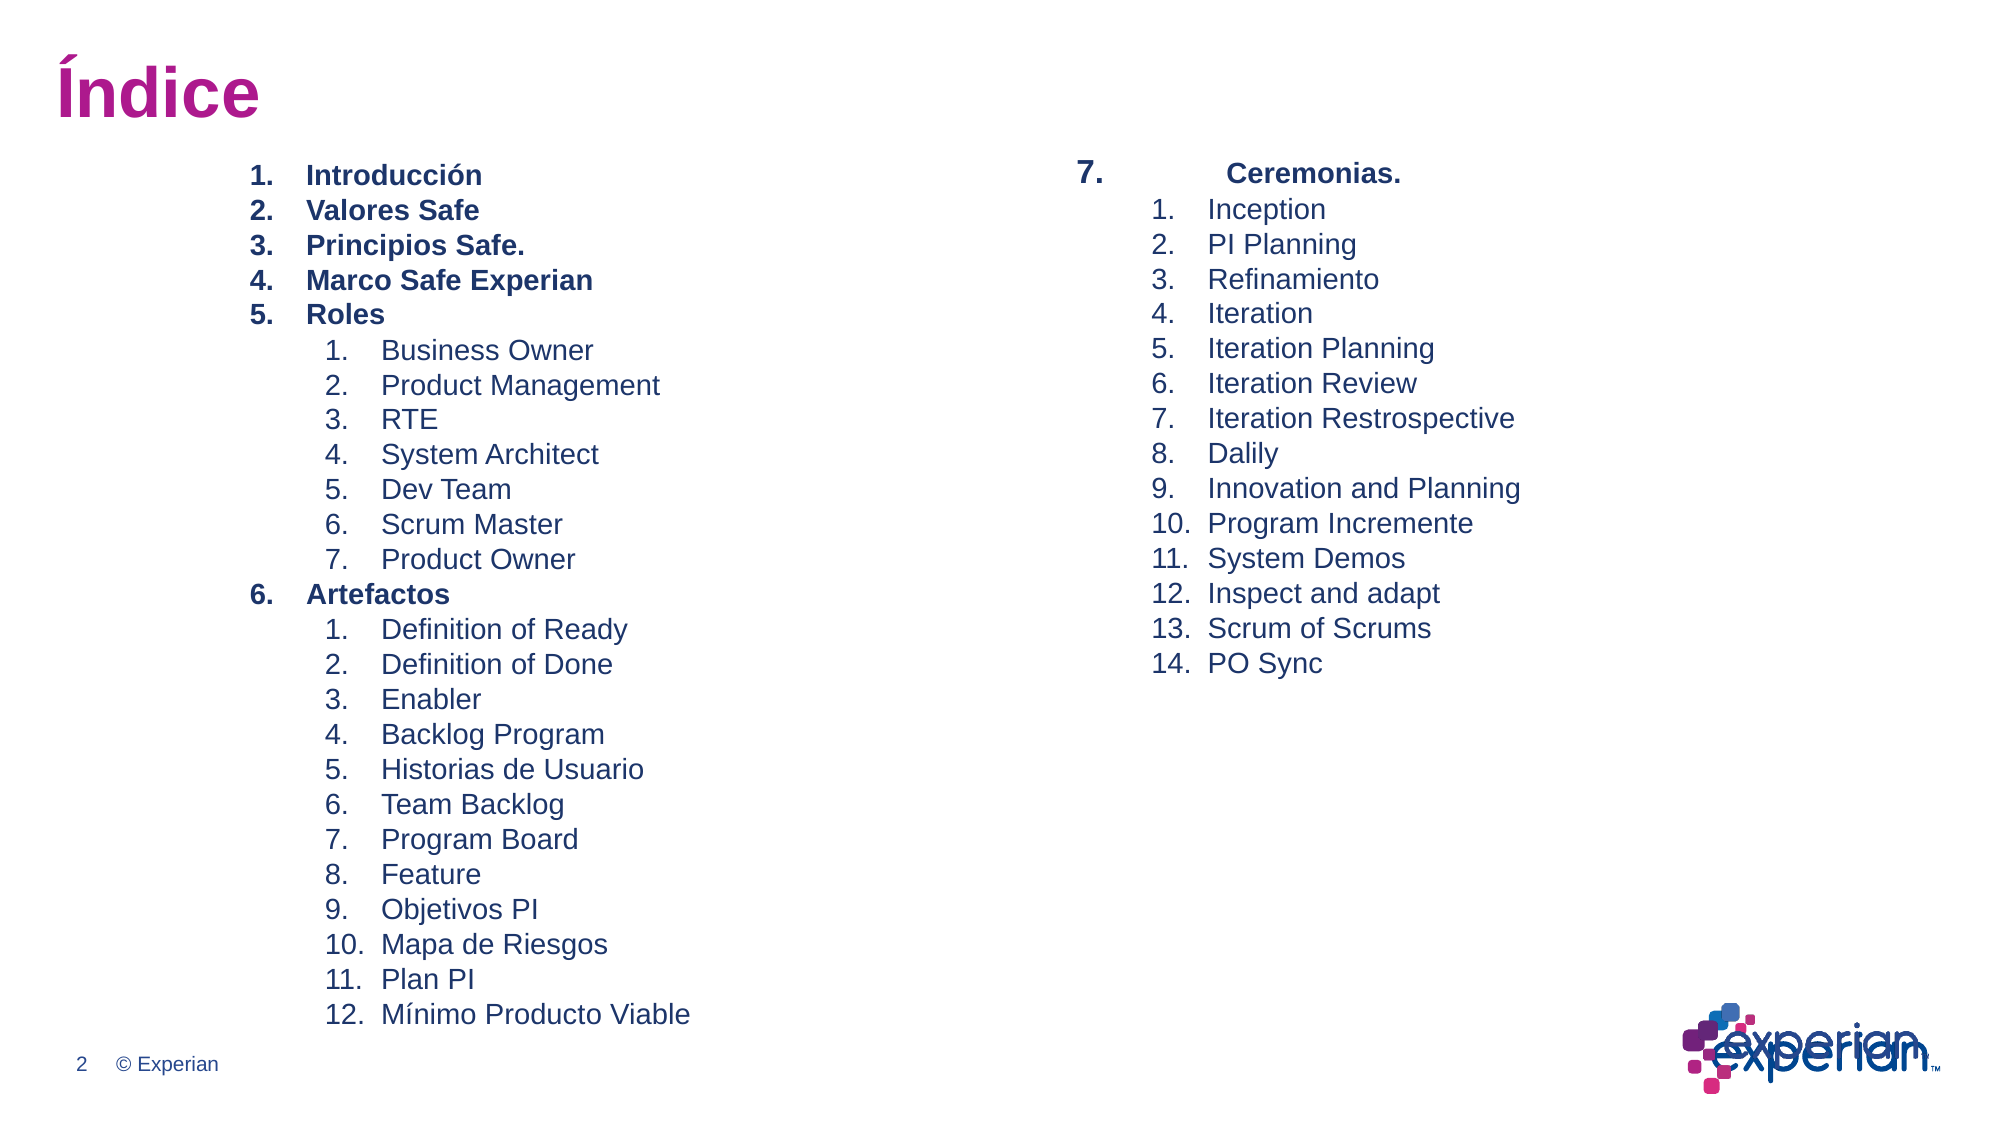

# Índice
Introducción
Valores Safe
Principios Safe.
Marco Safe Experian
Roles
Business Owner
Product Management
RTE
System Architect
Dev Team
Scrum Master
Product Owner
Artefactos
Definition of Ready
Definition of Done
Enabler
Backlog Program
Historias de Usuario
Team Backlog
Program Board
Feature
Objetivos PI
Mapa de Riesgos
Plan PI
Mínimo Producto Viable

7.	Ceremonias.
Inception
PI Planning
Refinamiento
Iteration
Iteration Planning
Iteration Review
Iteration Restrospective
Dalily
Innovation and Planning
Program Incremente
System Demos
Inspect and adapt
Scrum of Scrums
PO Sync